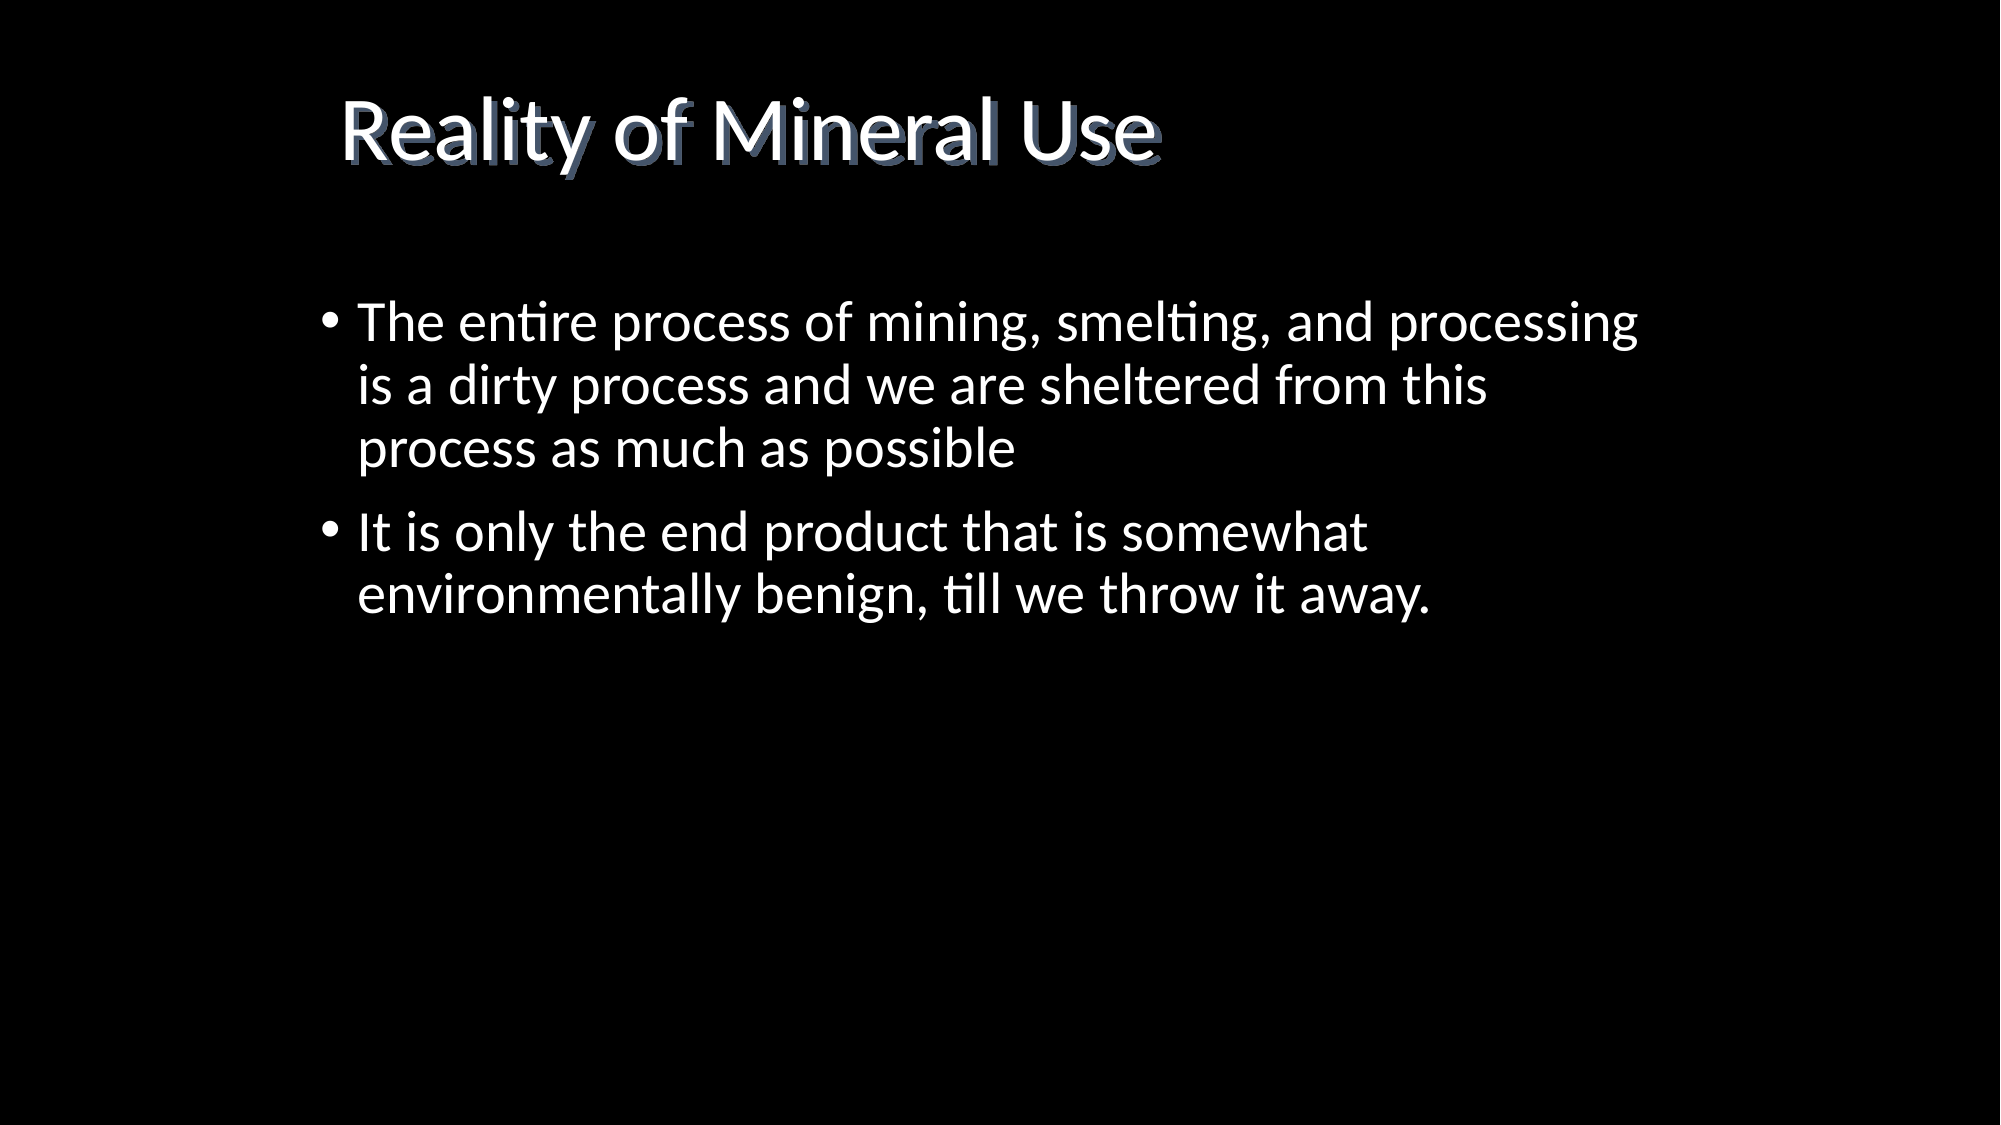

# Reality of Mineral Use
The entire process of mining, smelting, and processing is a dirty process and we are sheltered from this process as much as possible
It is only the end product that is somewhat environmentally benign, till we throw it away.